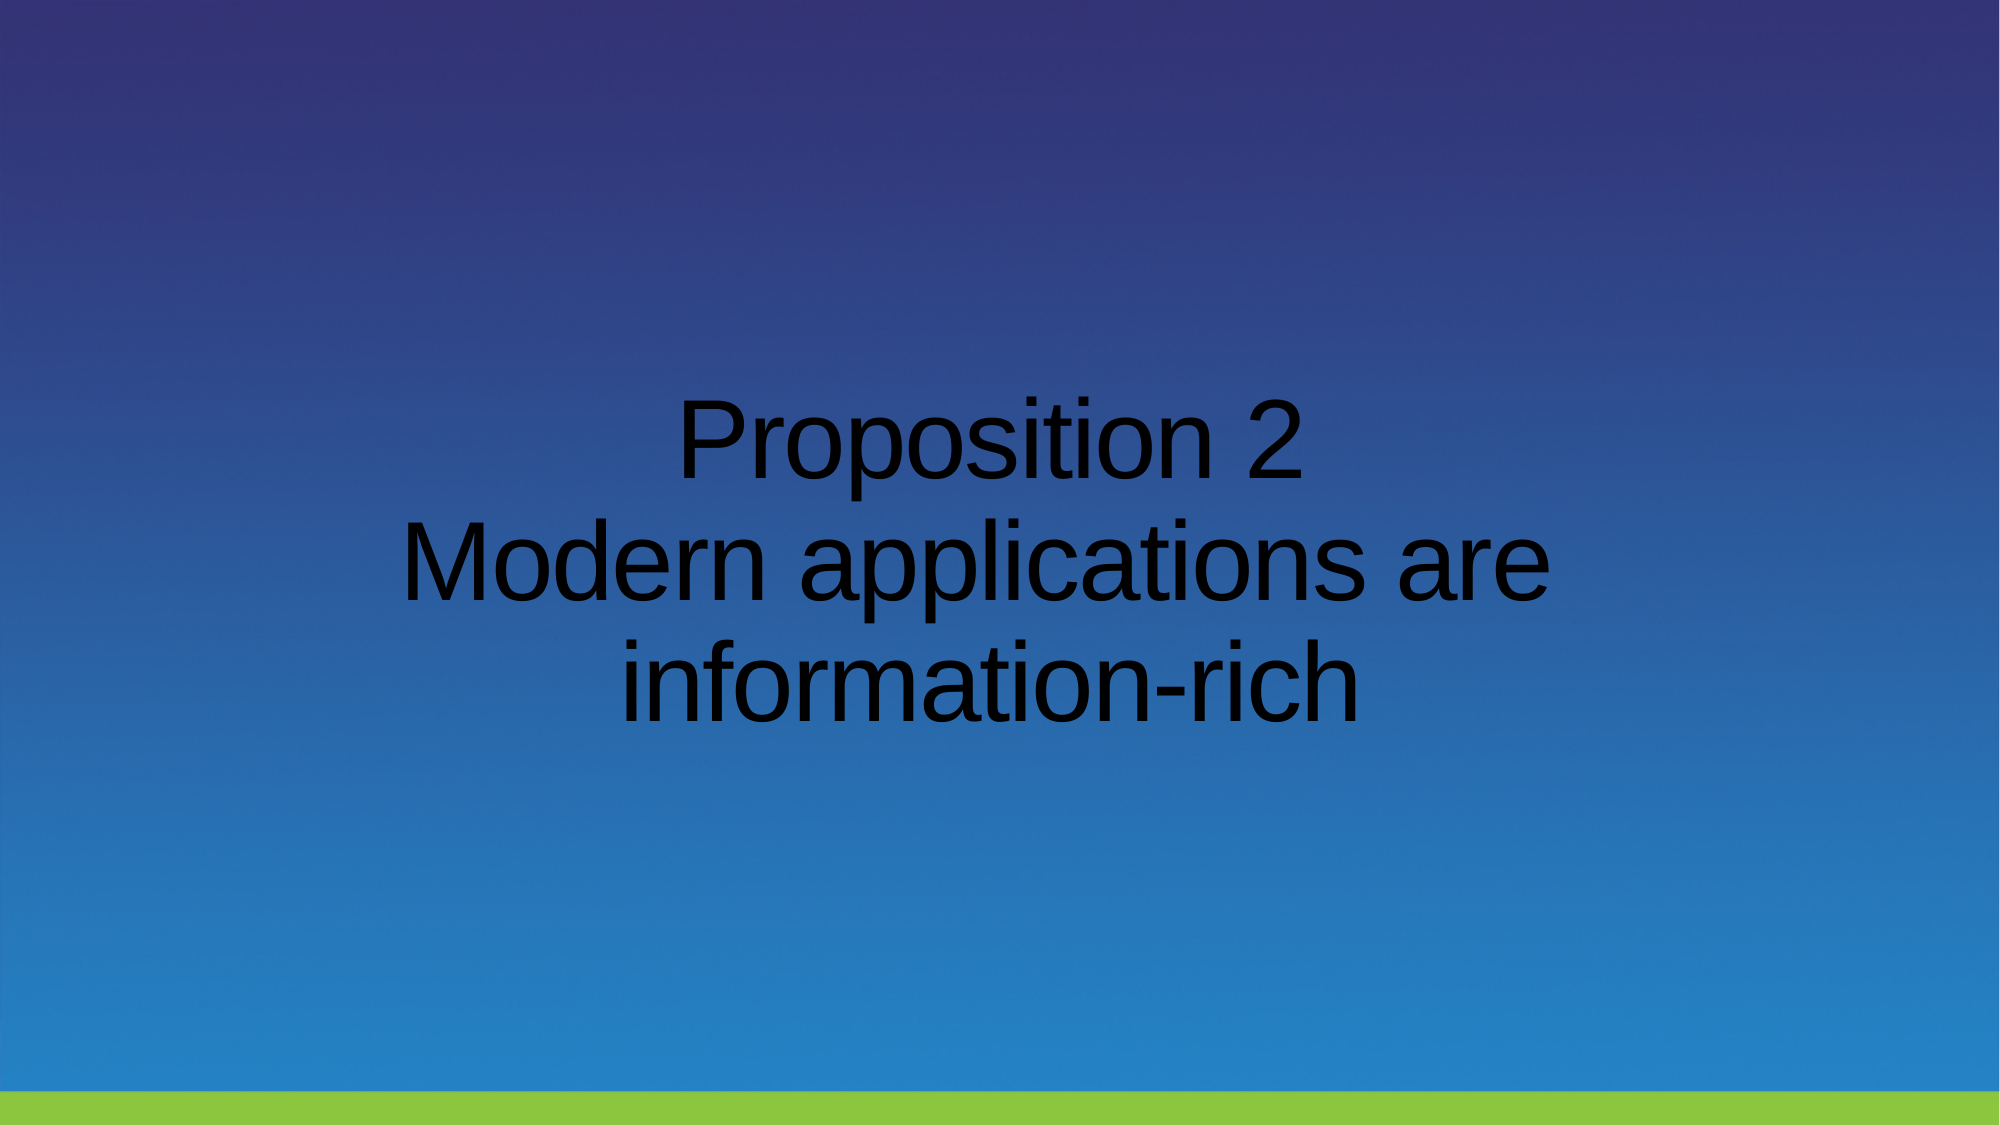

# Proposition 2 Modern applications are information-rich